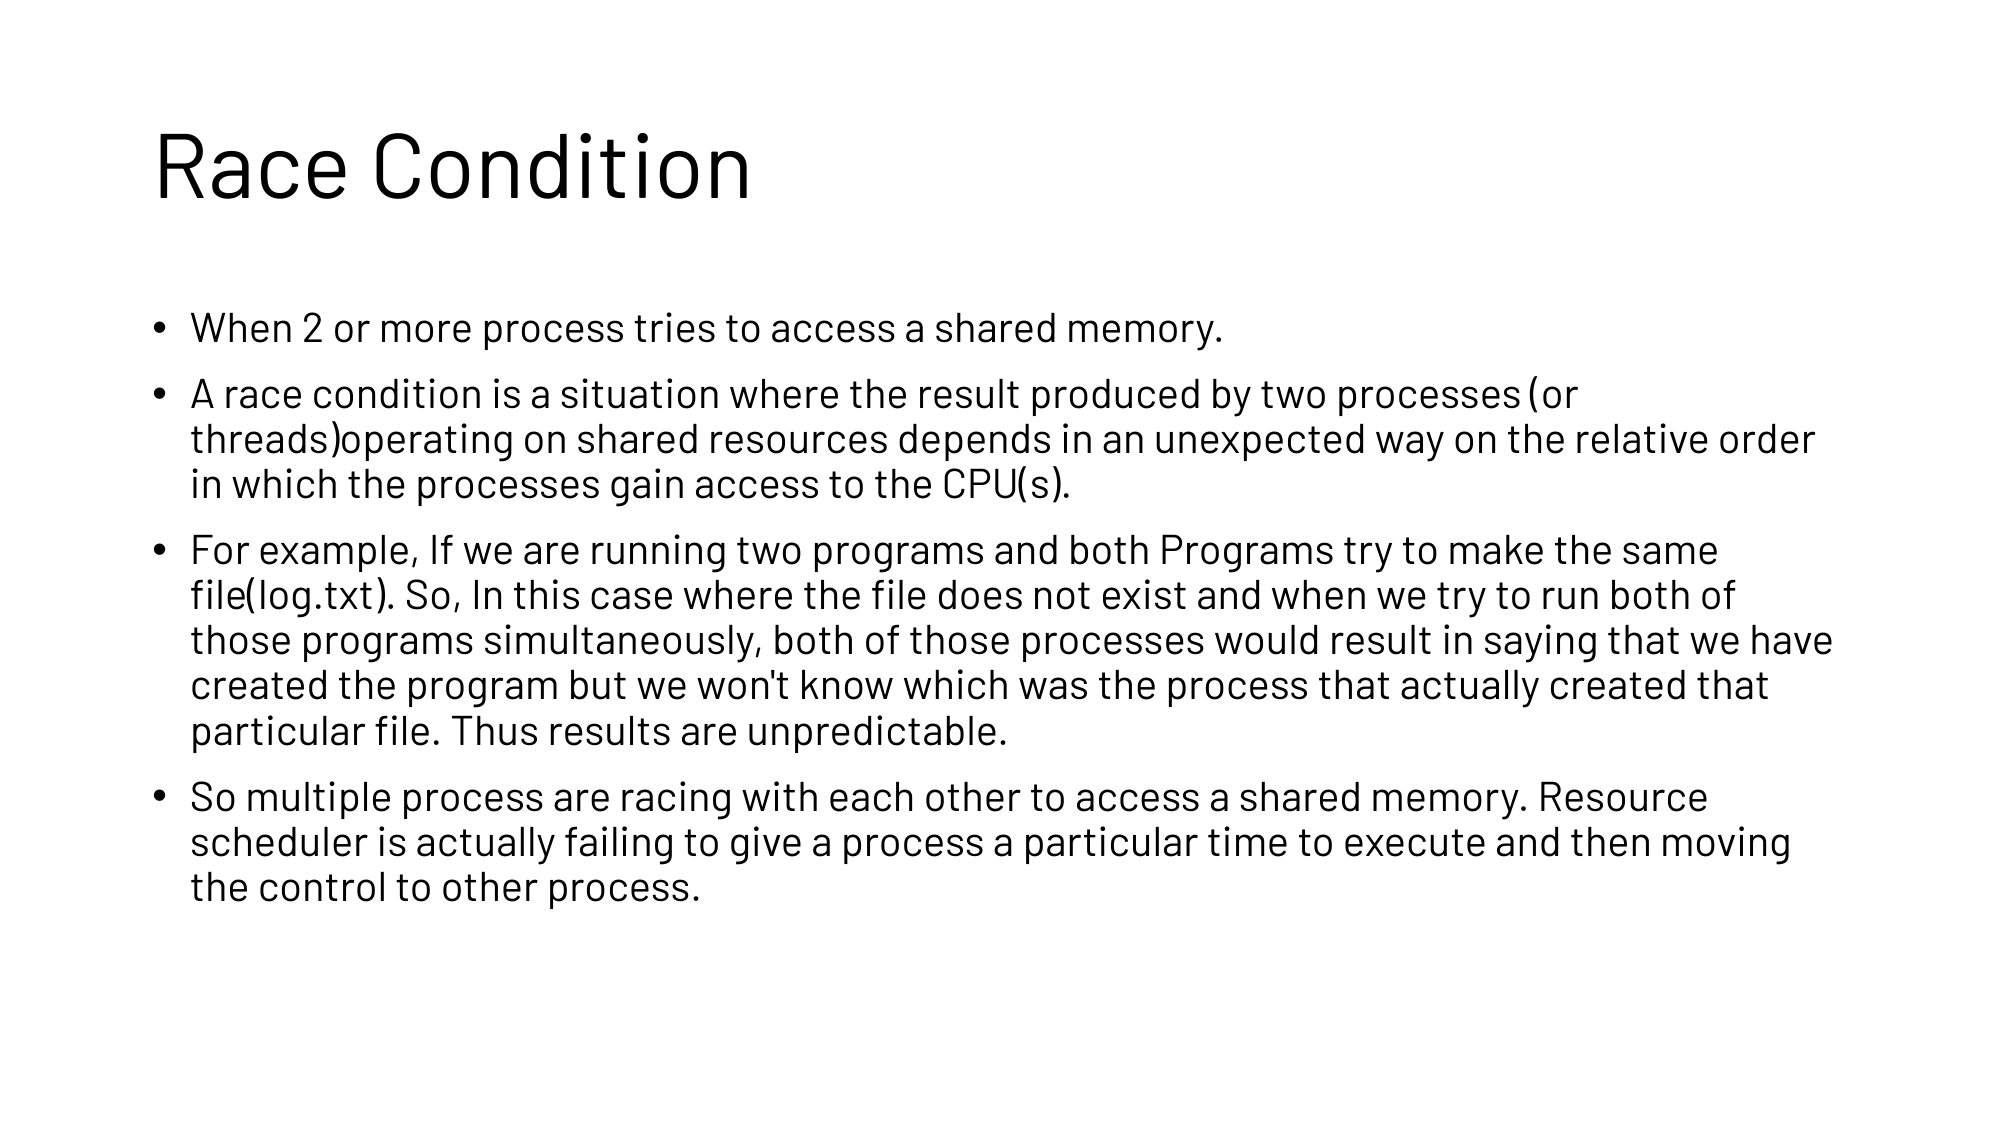

# Race Condition
When 2 or more process tries to access a shared memory.
A race condition is a situation where the result produced by two processes (or threads)operating on shared resources depends in an unexpected way on the relative order in which the processes gain access to the CPU(s).
For example, If we are running two programs and both Programs try to make the same file(log.txt). So, In this case where the file does not exist and when we try to run both of those programs simultaneously, both of those processes would result in saying that we have created the program but we won't know which was the process that actually created that particular file. Thus results are unpredictable.
So multiple process are racing with each other to access a shared memory. Resource scheduler is actually failing to give a process a particular time to execute and then moving the control to other process.